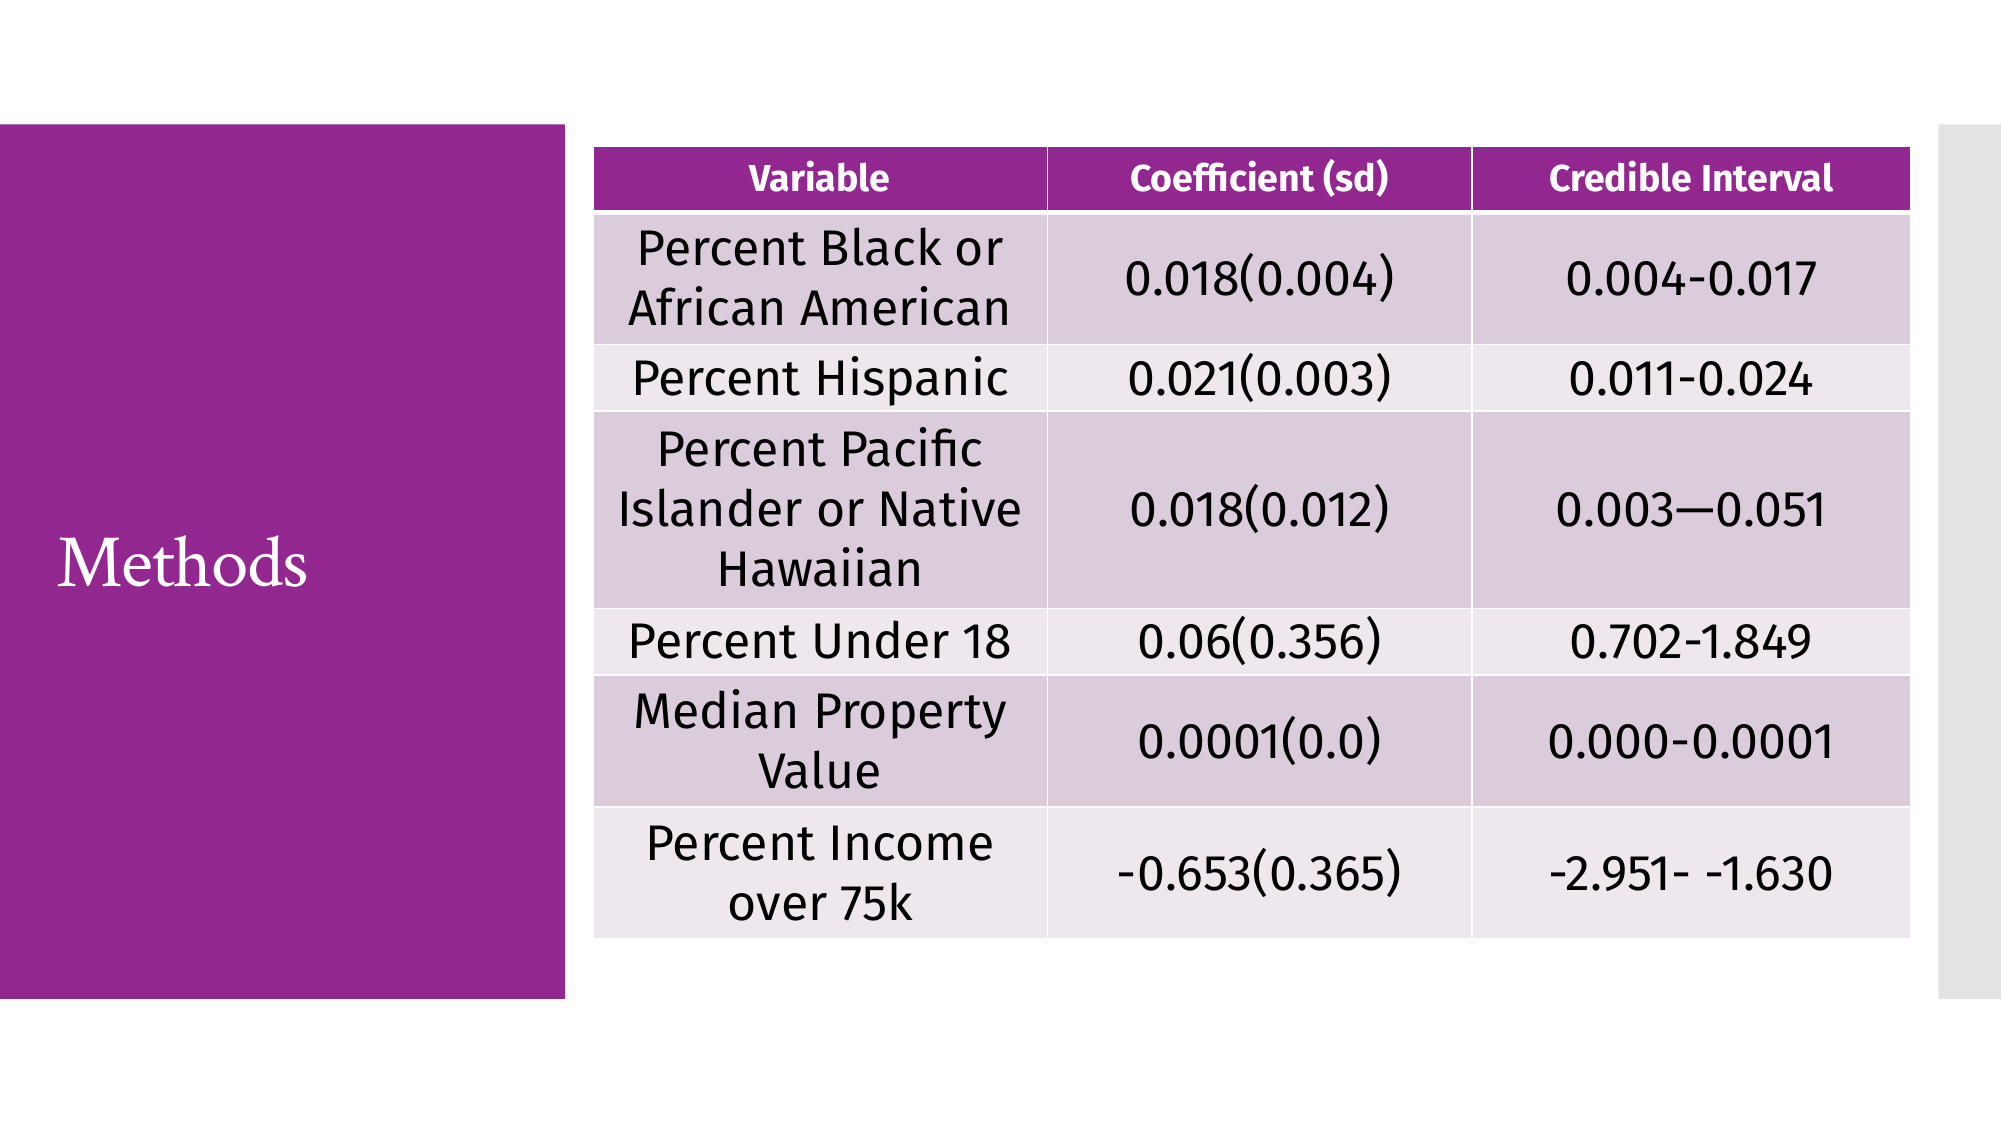

| Variable | Coefficient (sd) | Credible Interval |
| --- | --- | --- |
| Percent Black or African American | 0.018(0.004) | 0.004-0.017 |
| Percent Hispanic | 0.021(0.003) | 0.011-0.024 |
| Percent Pacific Islander or Native Hawaiian | 0.018(0.012) | 0.003—0.051 |
| Percent Under 18 | 0.06(0.356) | 0.702-1.849 |
| Median Property Value | 0.0001(0.0) | 0.000-0.0001 |
| Percent Income over 75k | -0.653(0.365) | -2.951- -1.630 |
# Methods